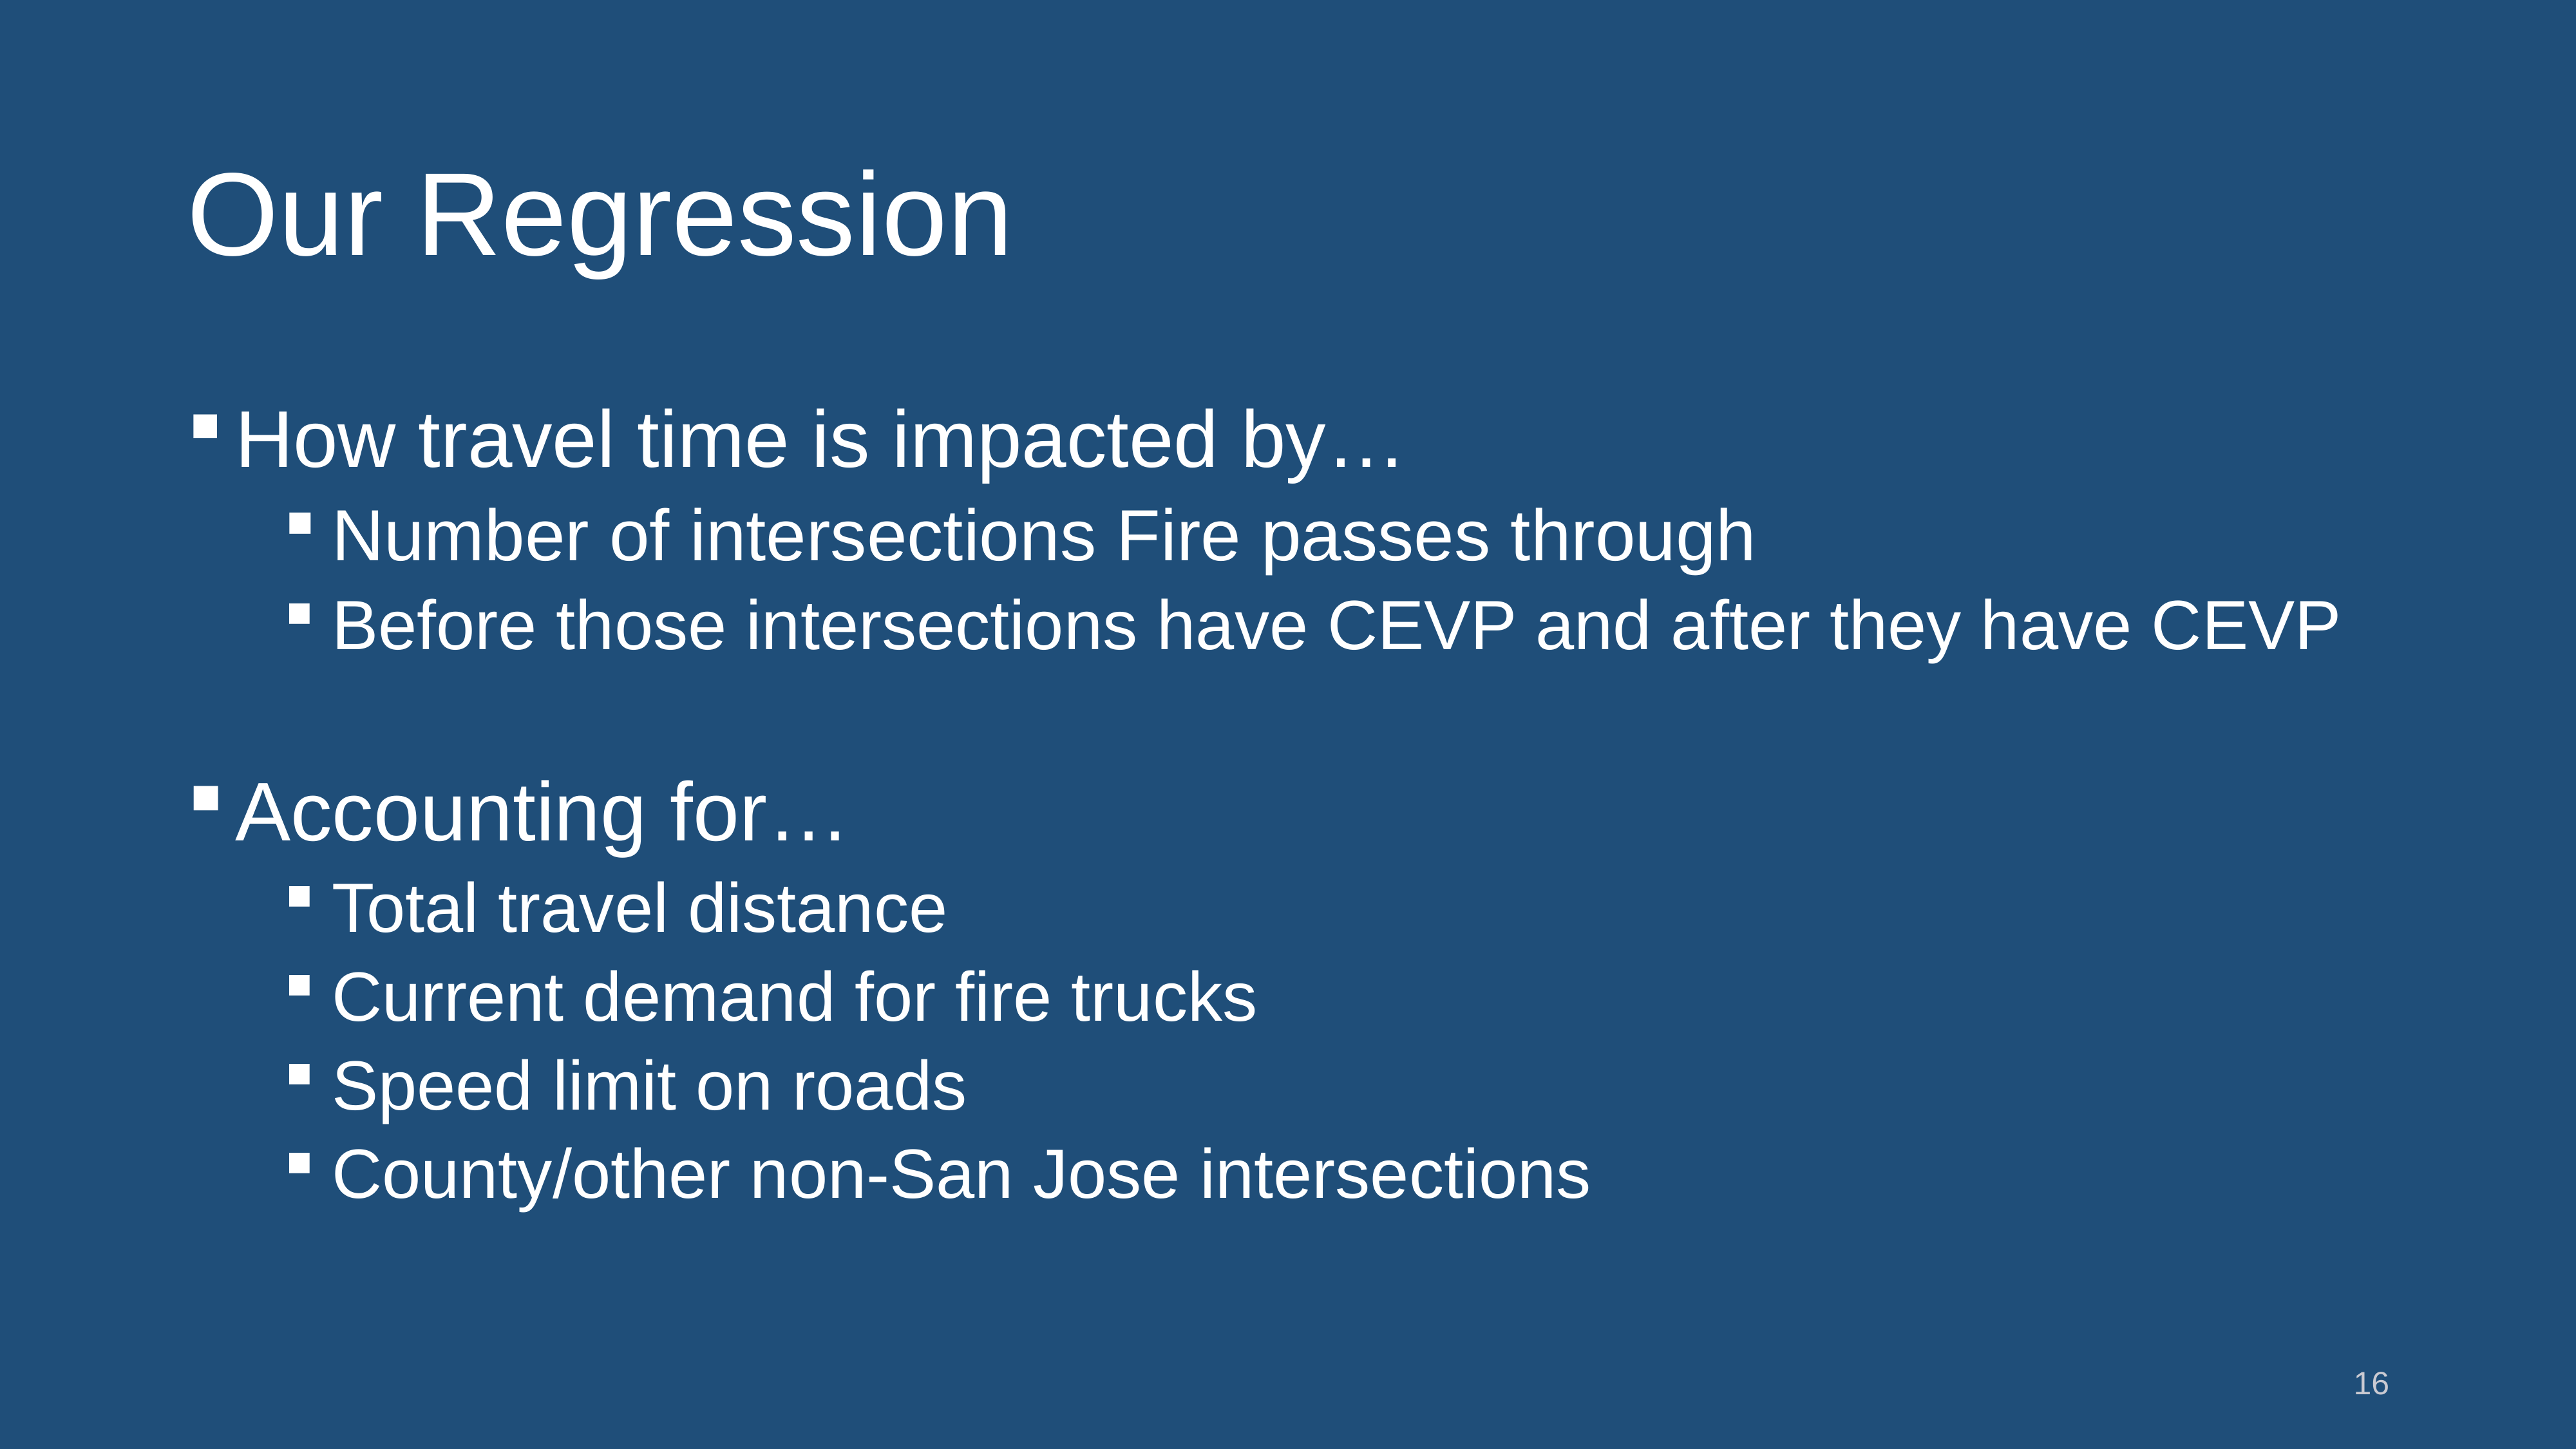

# Our Regression
How travel time is impacted by…
Number of intersections Fire passes through
Before those intersections have CEVP and after they have CEVP

Accounting for…
Total travel distance
Current demand for fire trucks
Speed limit on roads
County/other non-San Jose intersections
16